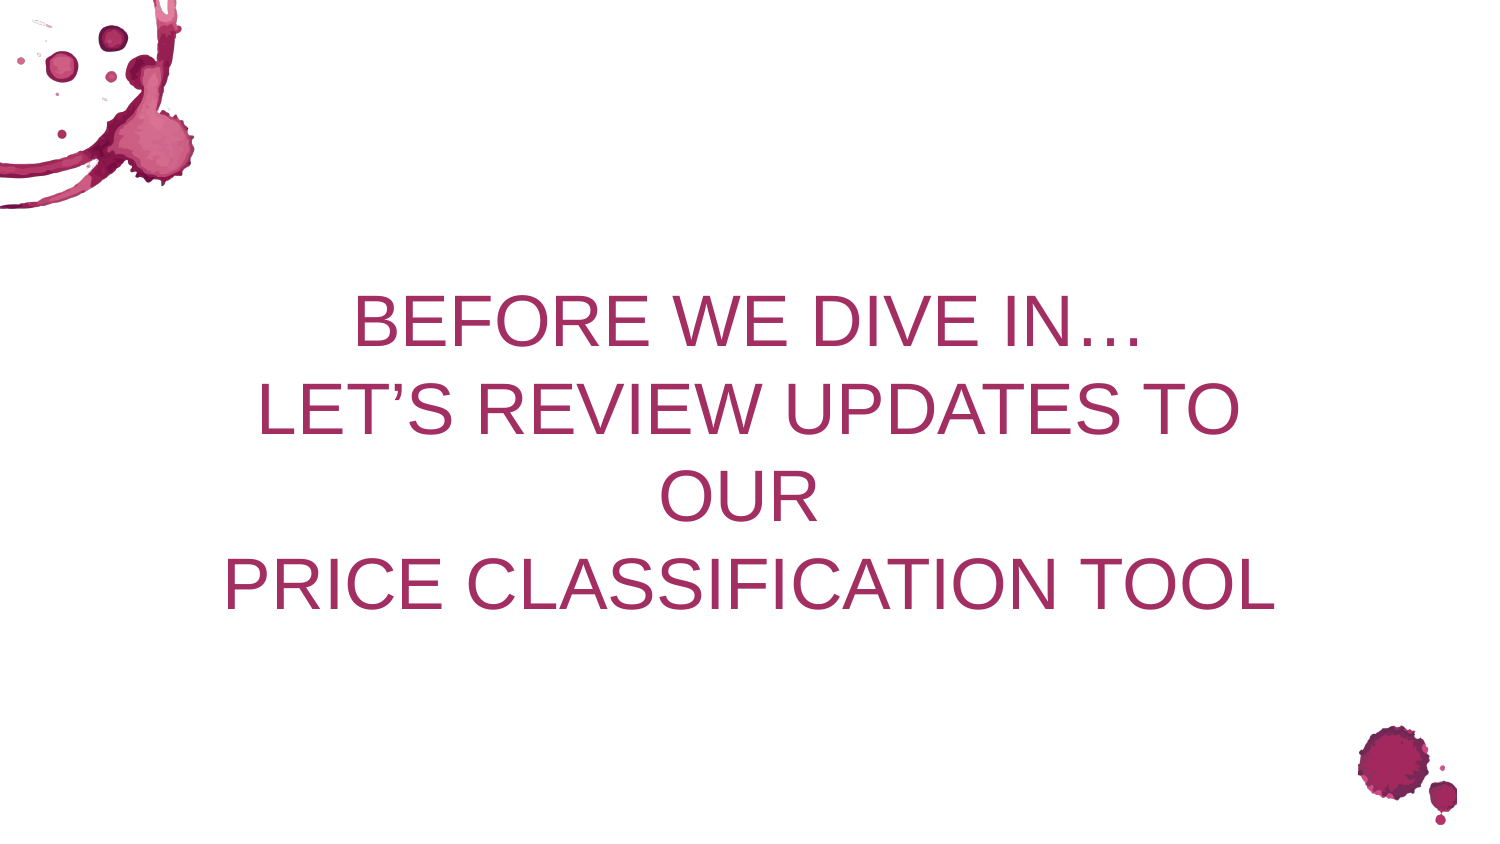

# BEFORE WE DIVE IN…
LET’S REVIEW UPDATES TO OUR
PRICE CLASSIFICATION TOOL